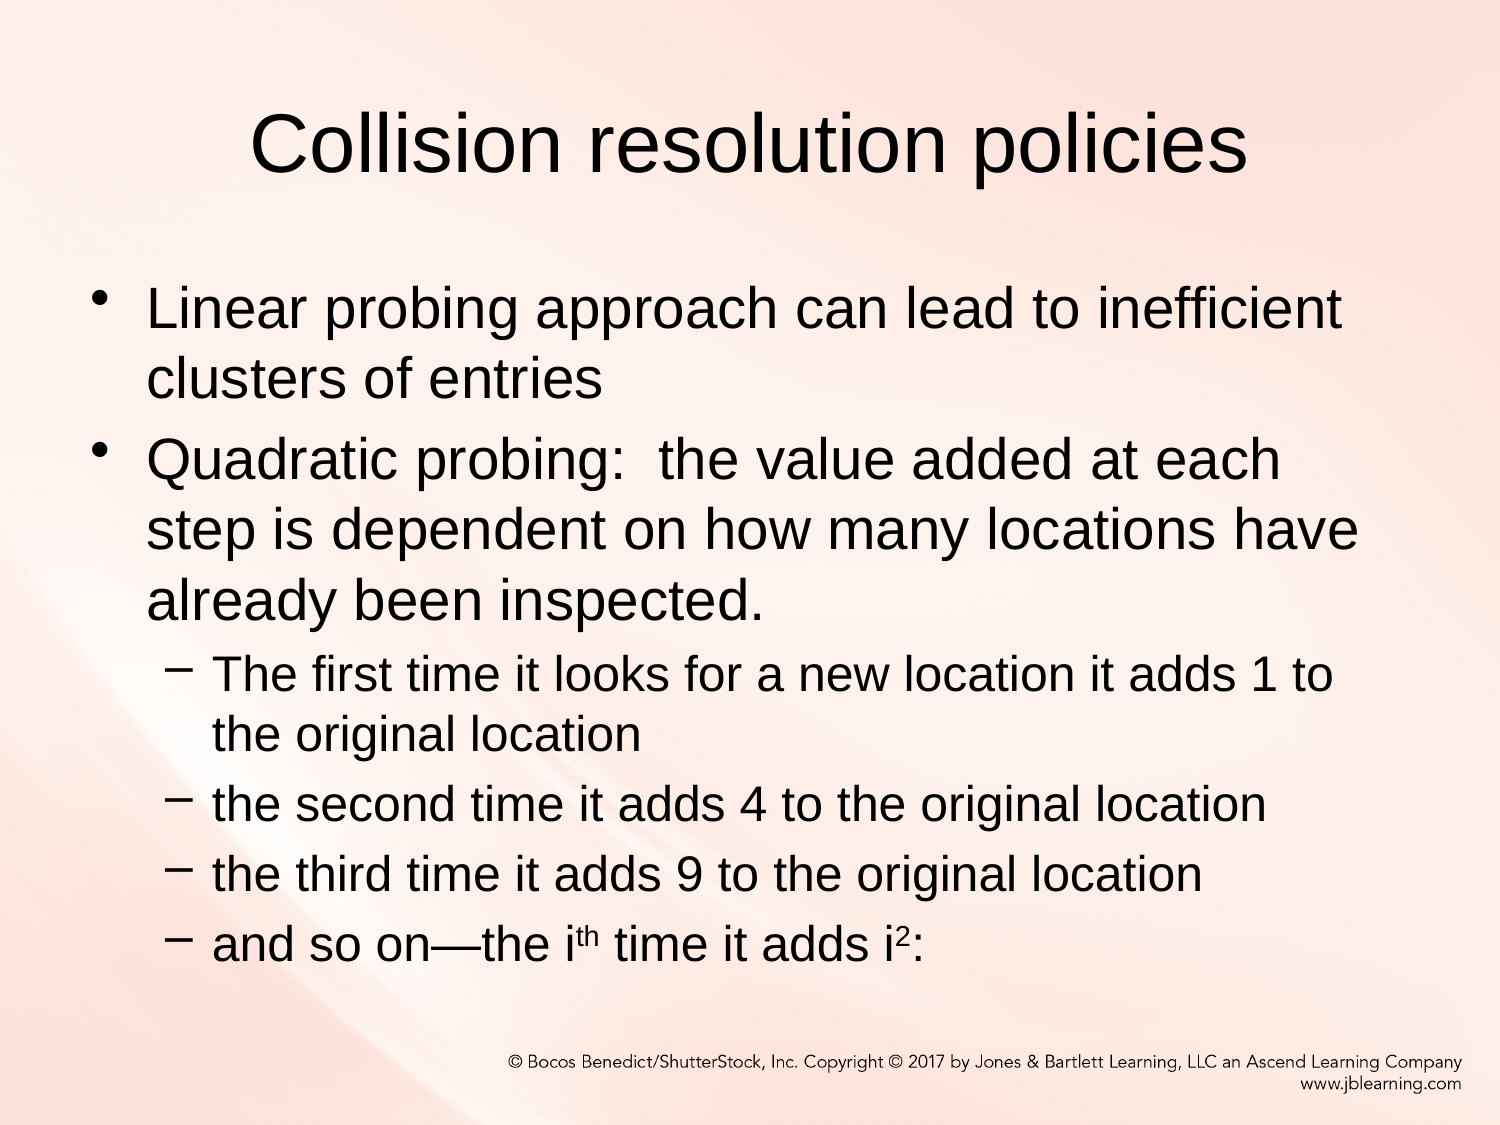

# Collision resolution policies
Linear probing approach can lead to inefficient clusters of entries
Quadratic probing:  the value added at each step is dependent on how many locations have already been inspected.
The first time it looks for a new location it adds 1 to the original location
the second time it adds 4 to the original location
the third time it adds 9 to the original location
and so on—the ith time it adds i2: